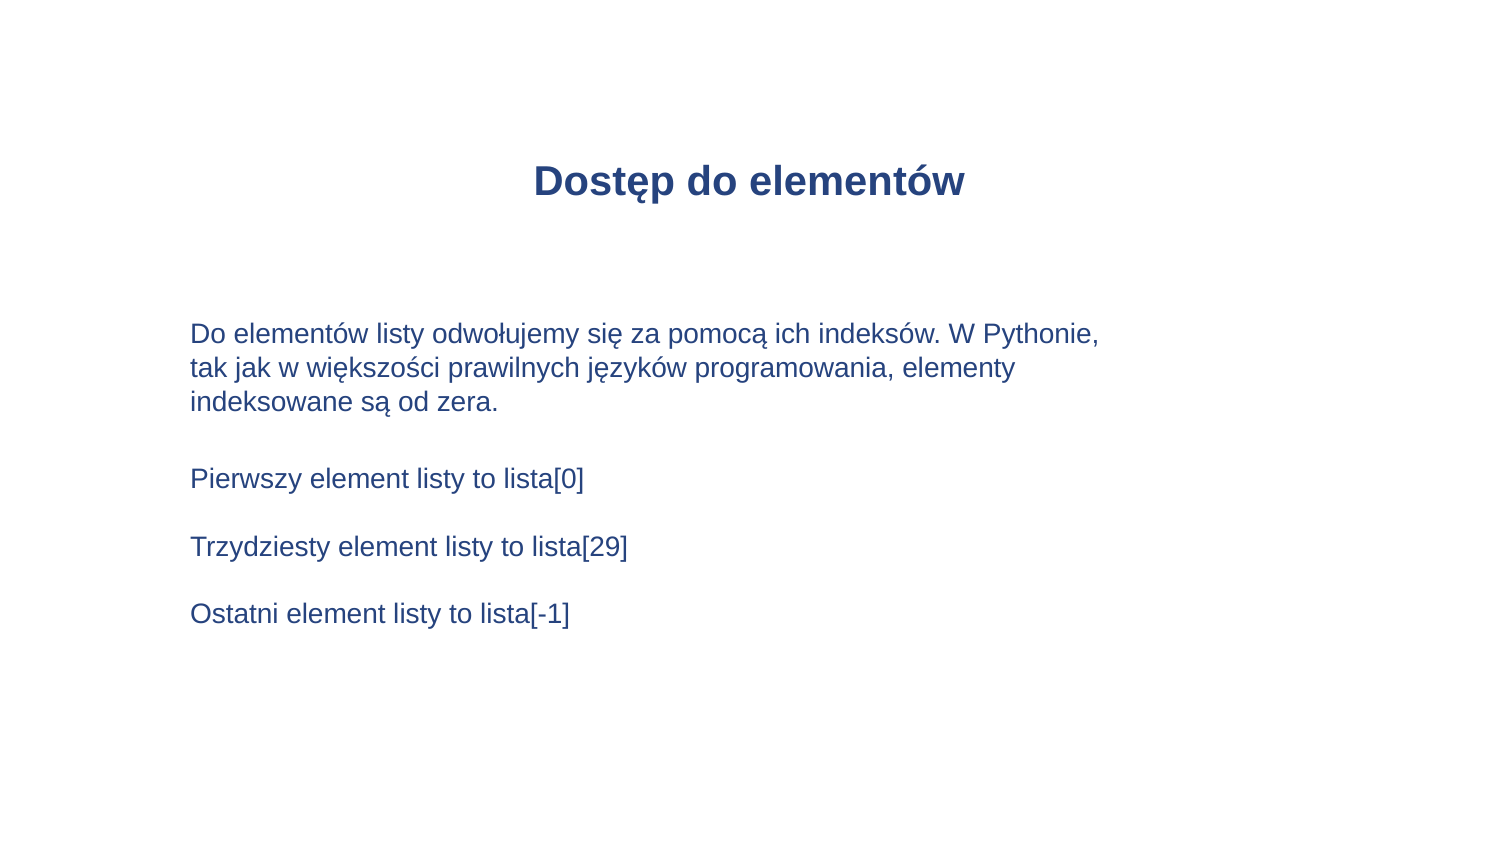

# Dostęp do elementów
Do elementów listy odwołujemy się za pomocą ich indeksów. W Pythonie, tak jak w większości prawilnych języków programowania, elementy indeksowane są od zera.
Pierwszy element listy to lista[0]

Trzydziesty element listy to lista[29]

Ostatni element listy to lista[-1]